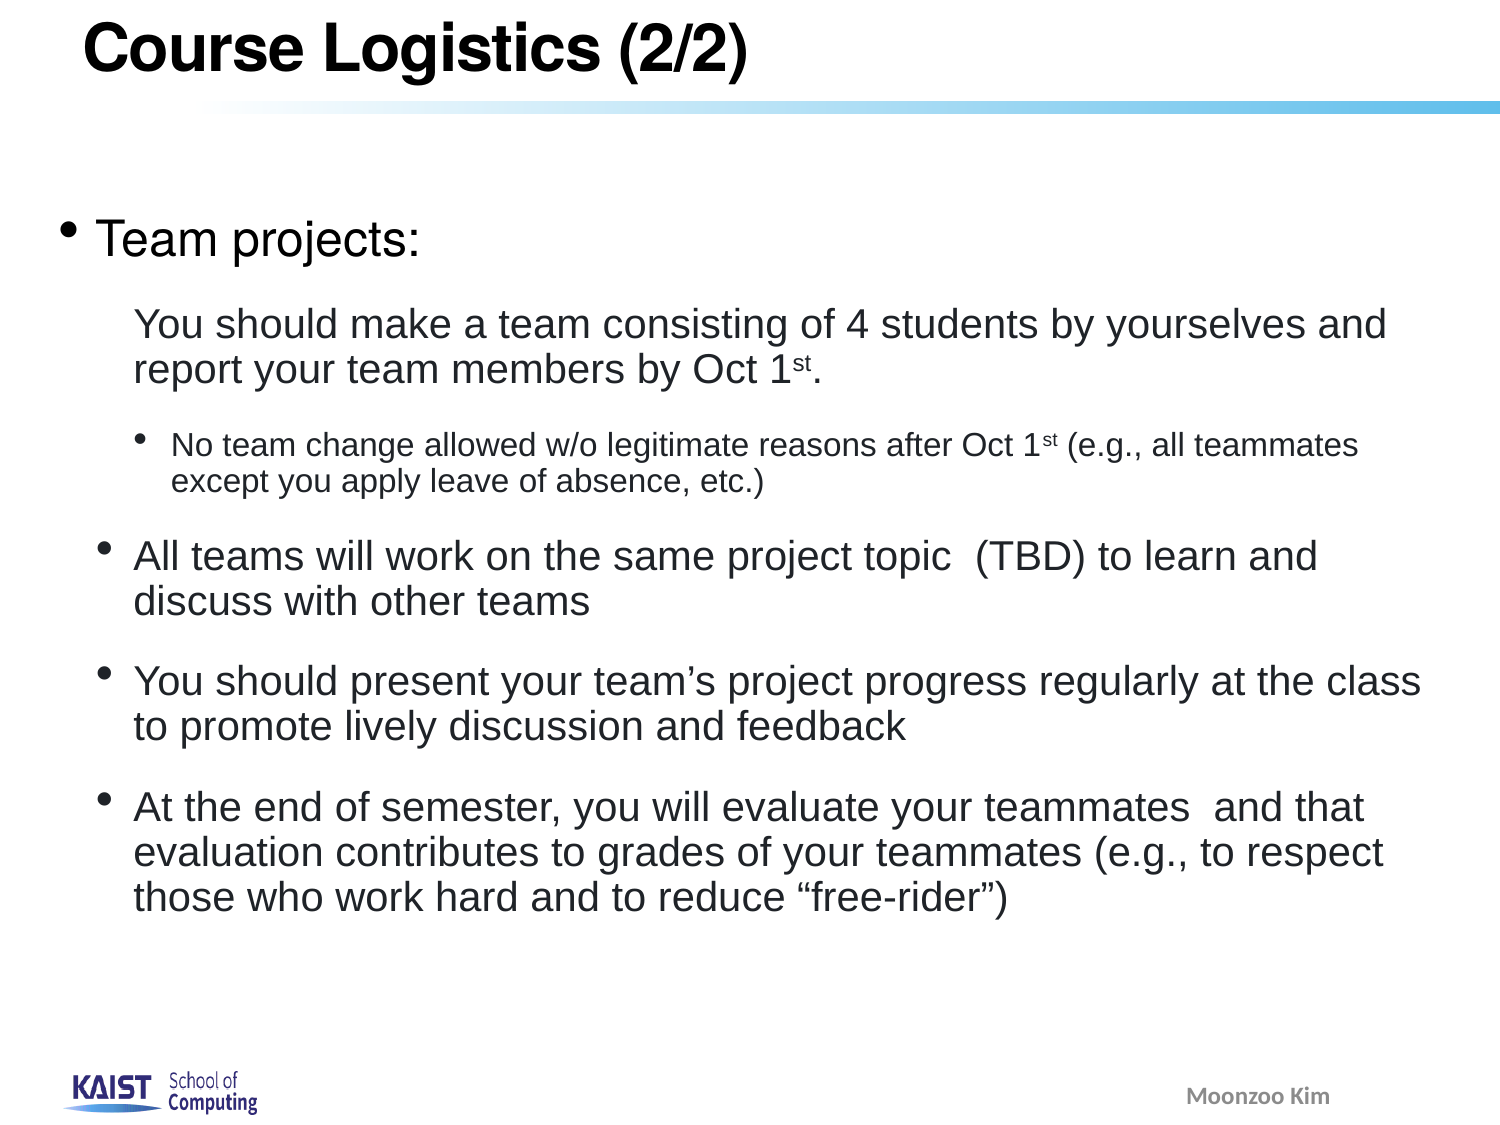

# Course Logistics (2/2)
Team projects:
You should make a team consisting of 4 students by yourselves and report your team members by Oct 1st.
No team change allowed w/o legitimate reasons after Oct 1st (e.g., all teammates except you apply leave of absence, etc.)
All teams will work on the same project topic  (TBD) to learn and discuss with other teams
You should present your team’s project progress regularly at the class to promote lively discussion and feedback
At the end of semester, you will evaluate your teammates  and that evaluation contributes to grades of your teammates (e.g., to respect those who work hard and to reduce “free-rider”)

Moonzoo Kim